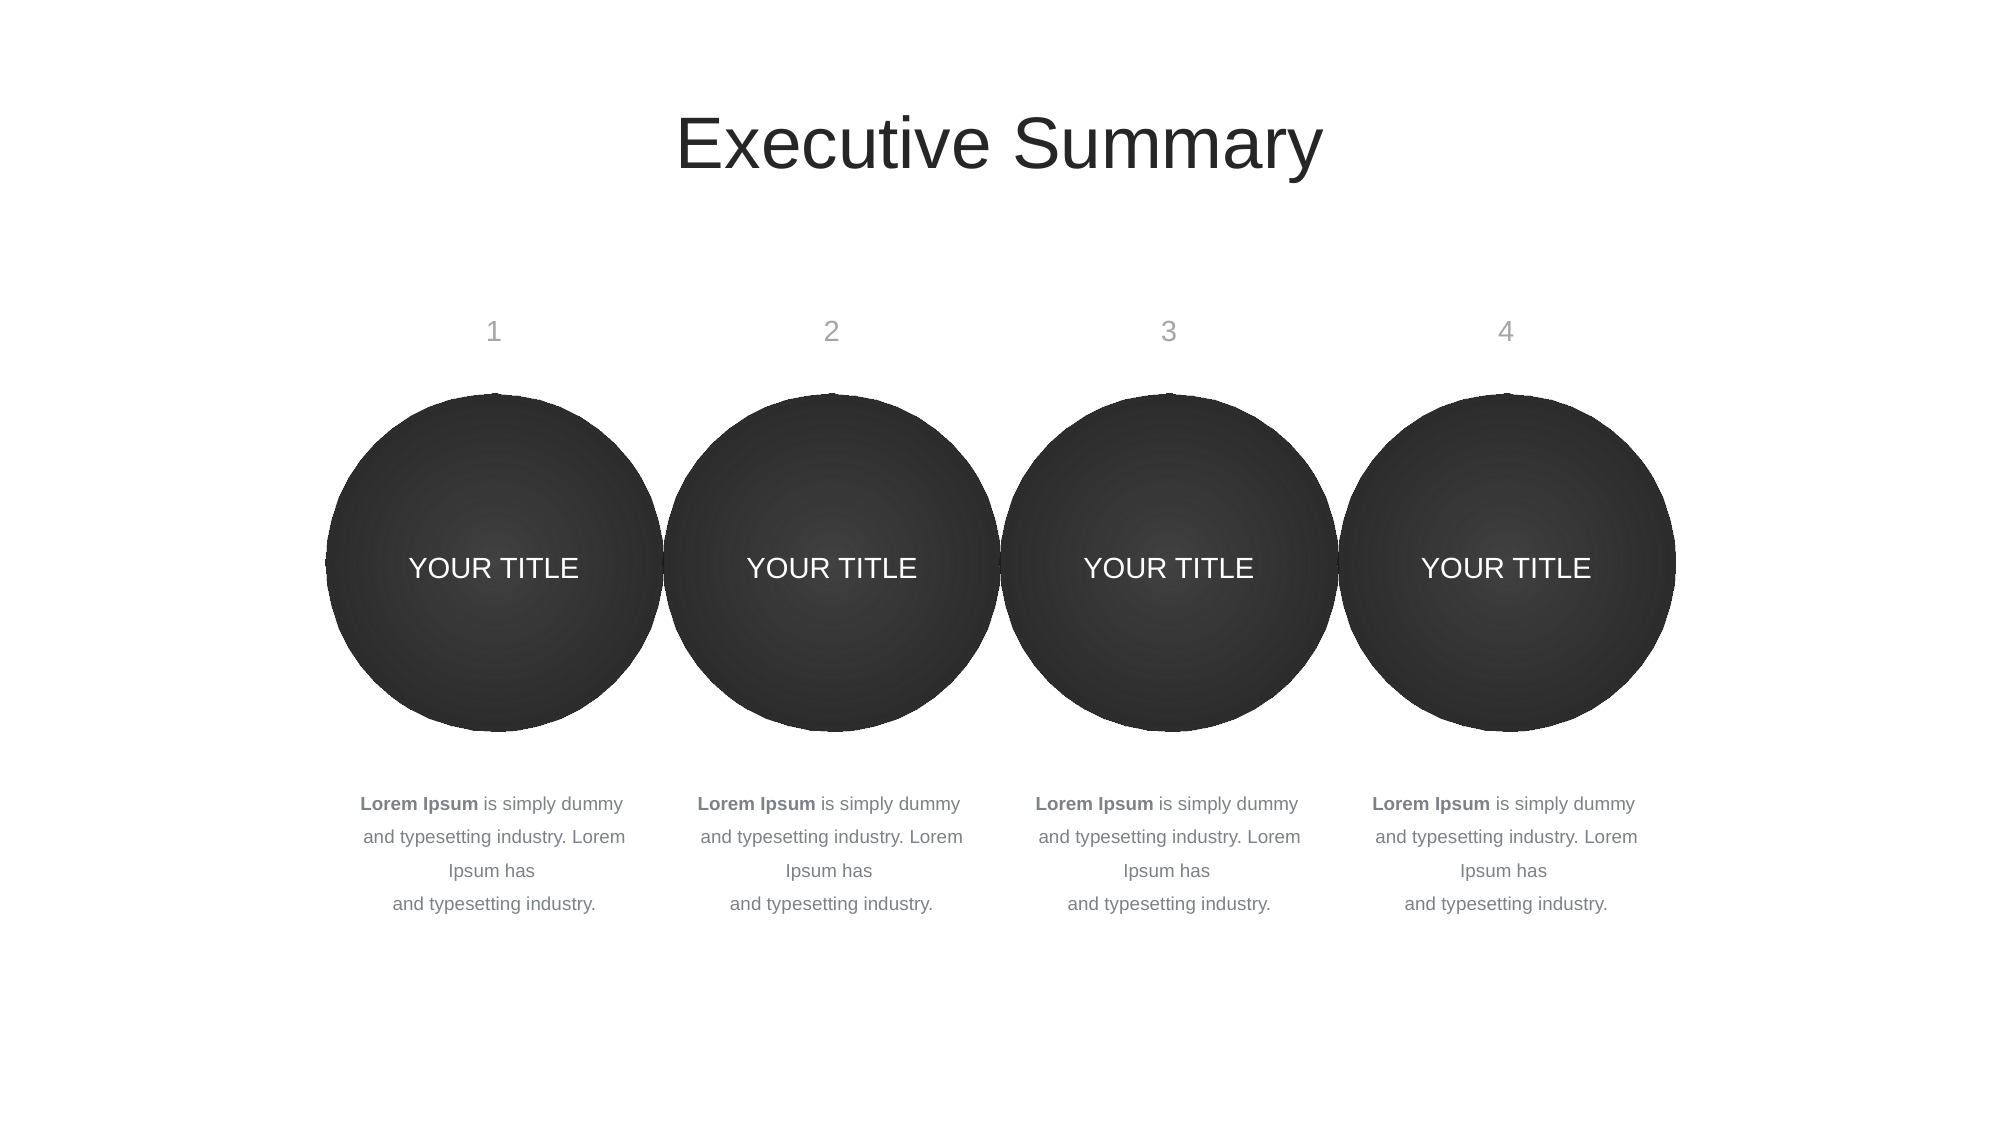

Executive Summary
1
2
3
4

YOUR TITLE
YOUR TITLE
YOUR TITLE
YOUR TITLE
Lorem Ipsum is simply dummy
and typesetting industry. Lorem Ipsum has
and typesetting industry.
Lorem Ipsum is simply dummy
and typesetting industry. Lorem Ipsum has
and typesetting industry.
Lorem Ipsum is simply dummy
and typesetting industry. Lorem Ipsum has
and typesetting industry.
Lorem Ipsum is simply dummy
and typesetting industry. Lorem Ipsum has
and typesetting industry.